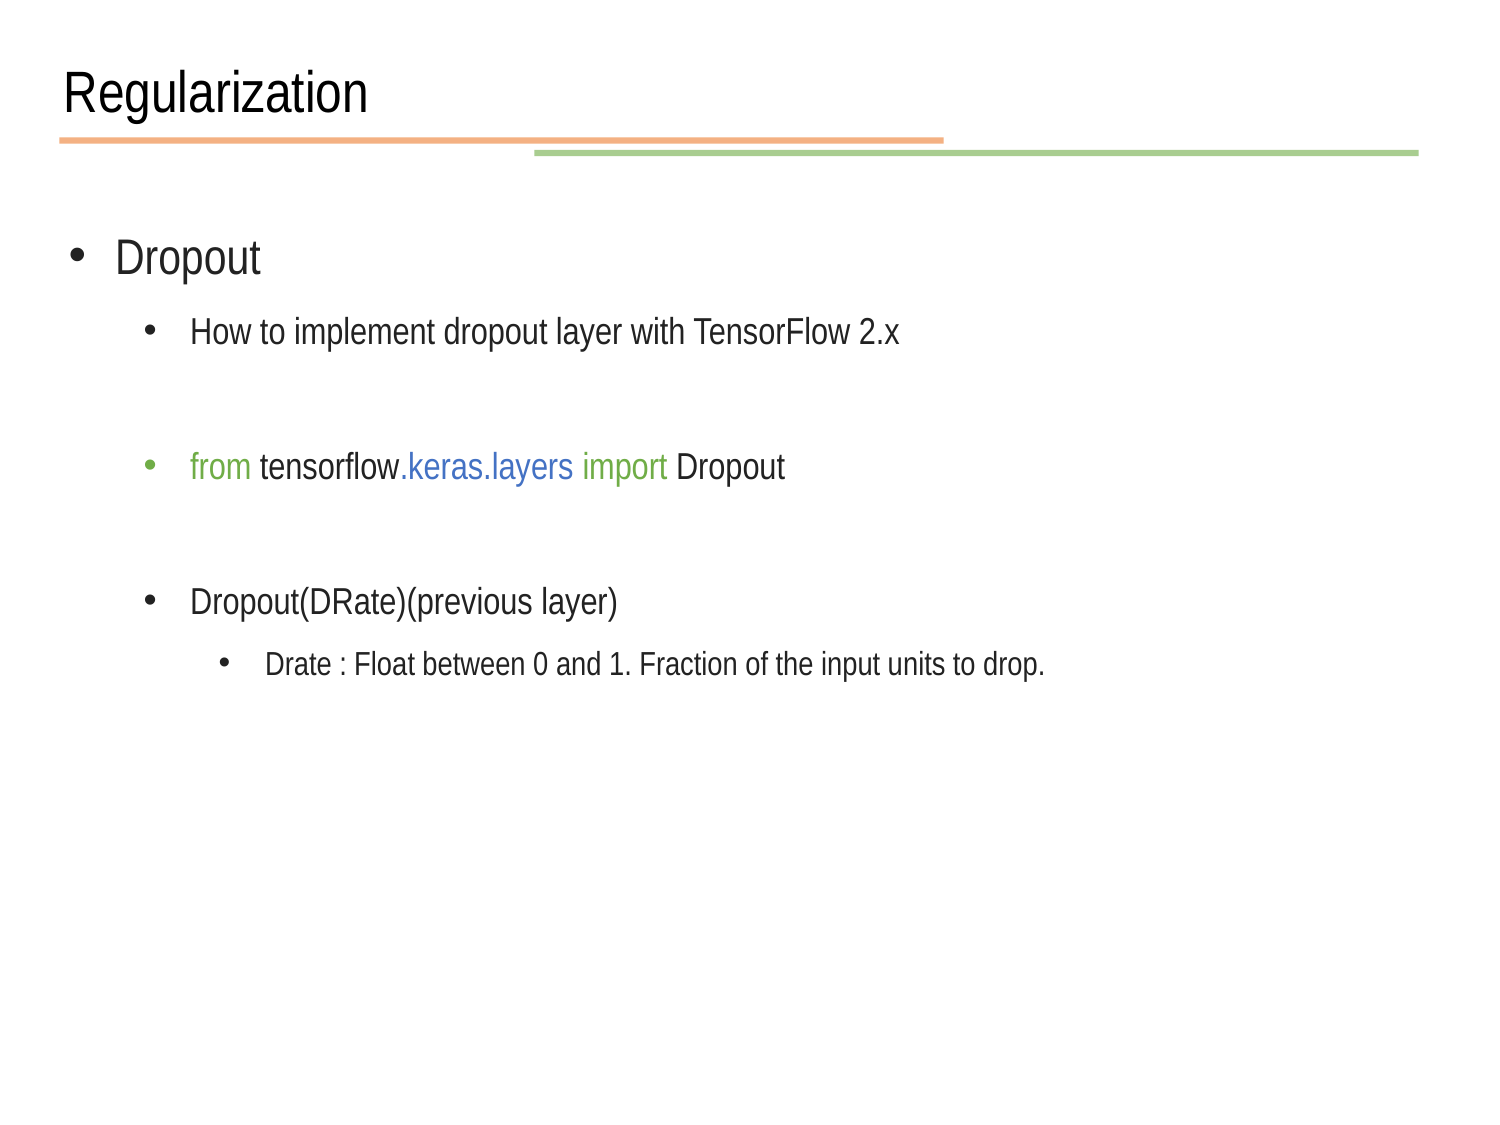

Regularization
Dropout
How to implement dropout layer with TensorFlow 2.x

from tensorflow.keras.layers import Dropout

Dropout(DRate)(previous layer)
Drate : Float between 0 and 1. Fraction of the input units to drop.